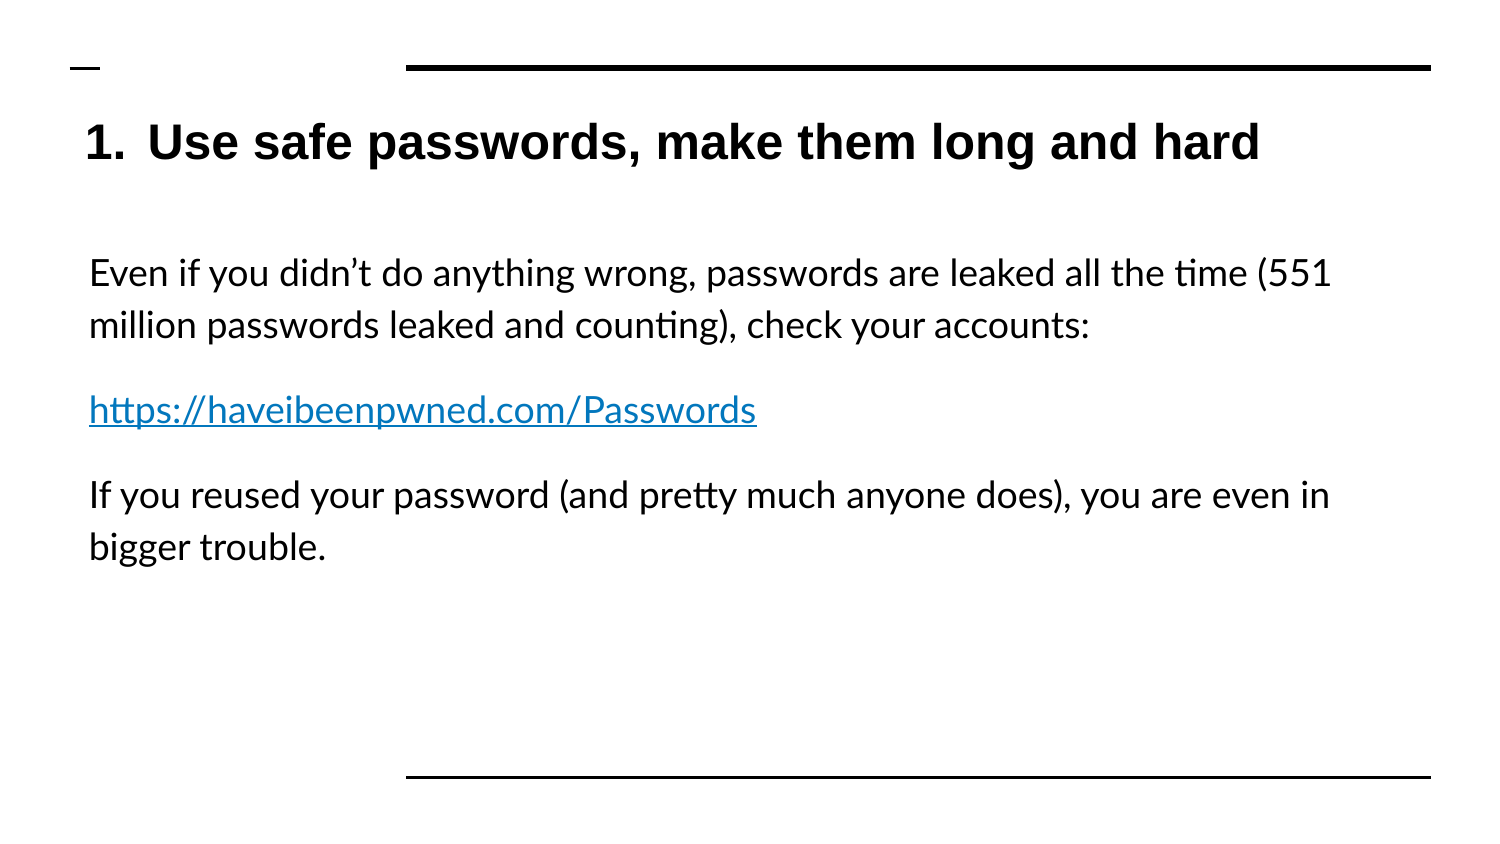

# Use safe passwords, make them long and hard
Even if you didn’t do anything wrong, passwords are leaked all the time (551 million passwords leaked and counting), check your accounts:
https://haveibeenpwned.com/Passwords
If you reused your password (and pretty much anyone does), you are even in bigger trouble.